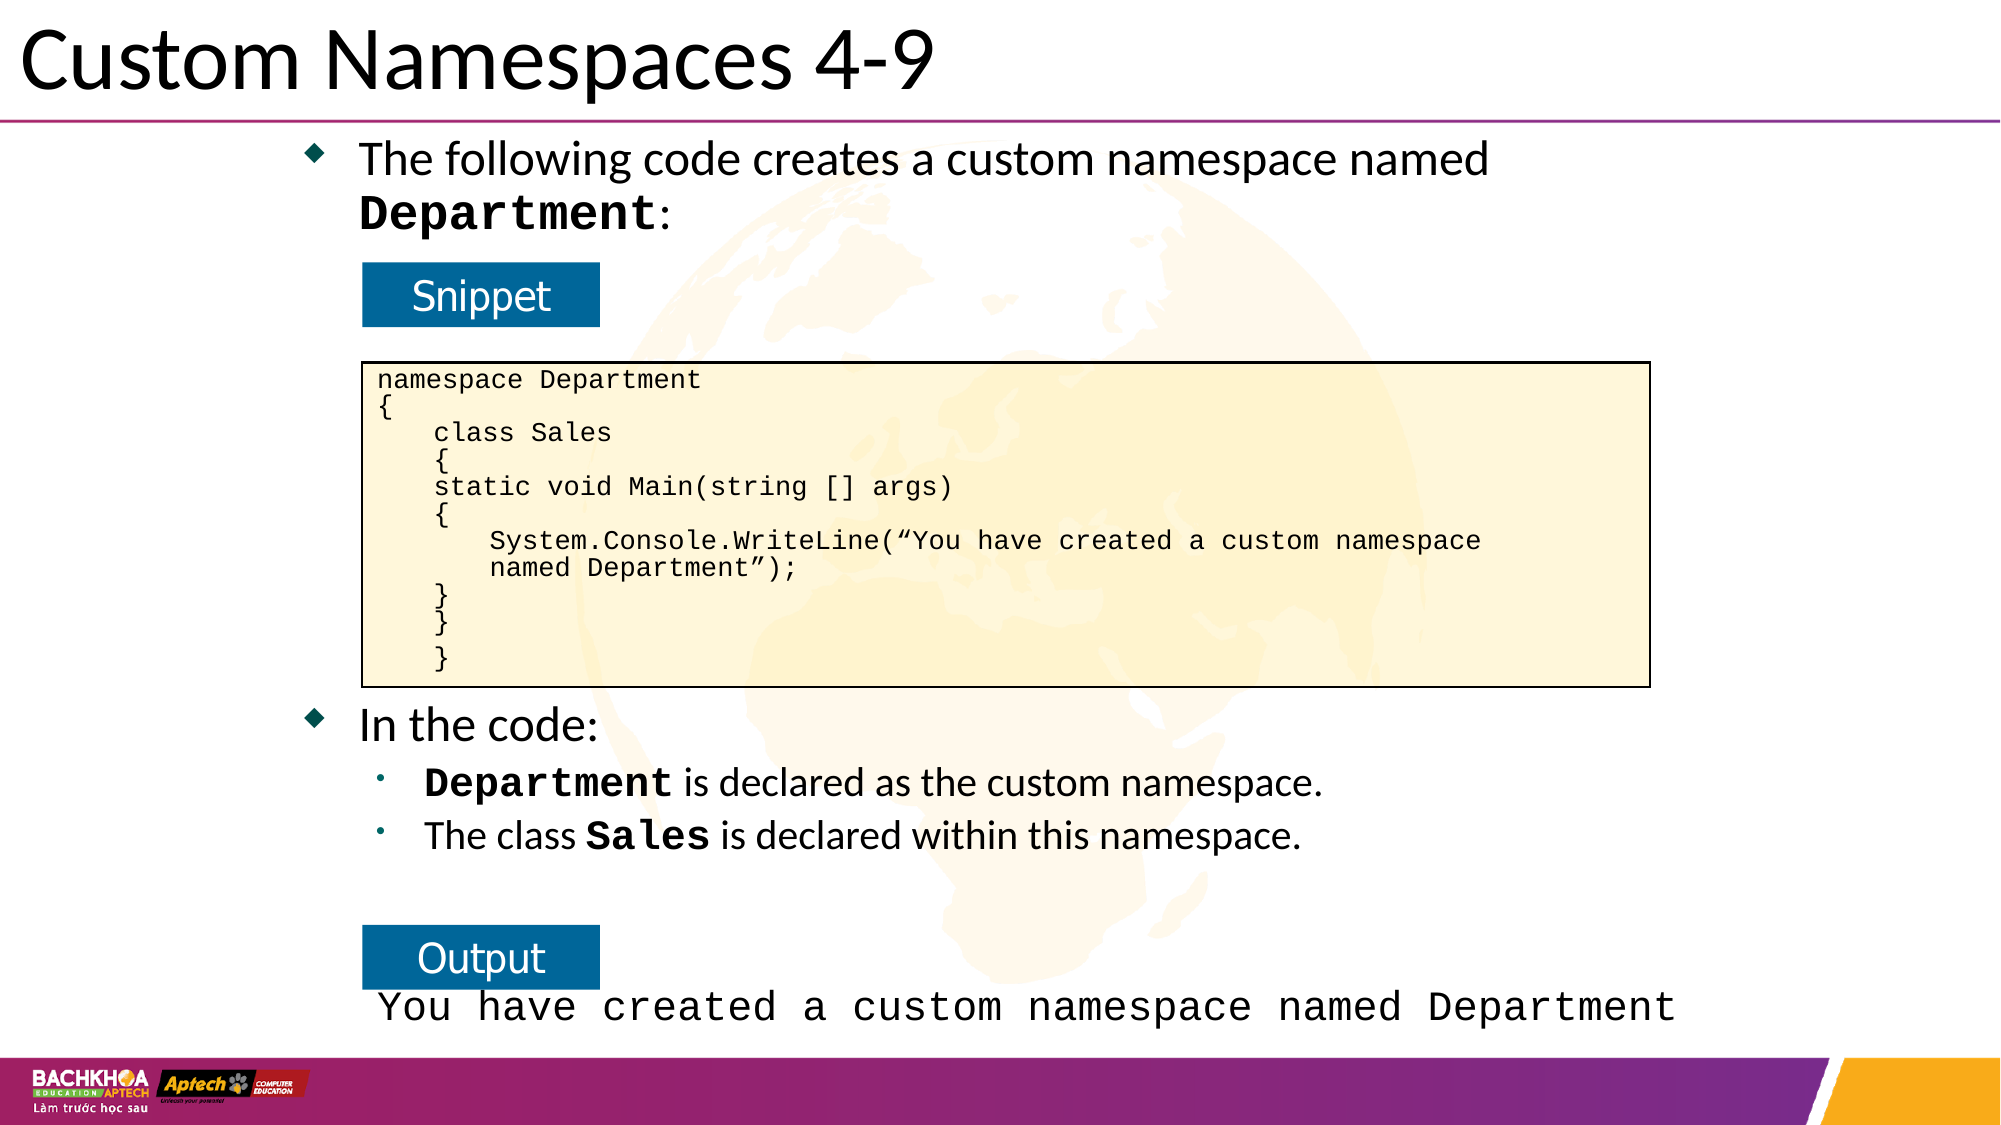

# Custom Namespaces 4-9

The following code creates a custom namespace named Department:

In the code:
Department is declared as the custom namespace.
The class Sales is declared within this namespace.

   You have created a custom namespace named Department

Snippet
namespace Department
{
class Sales
{
static void Main(string [] args)
{
System.Console.WriteLine(“You have created a custom namespace
named Department”);
}
}
}
Output